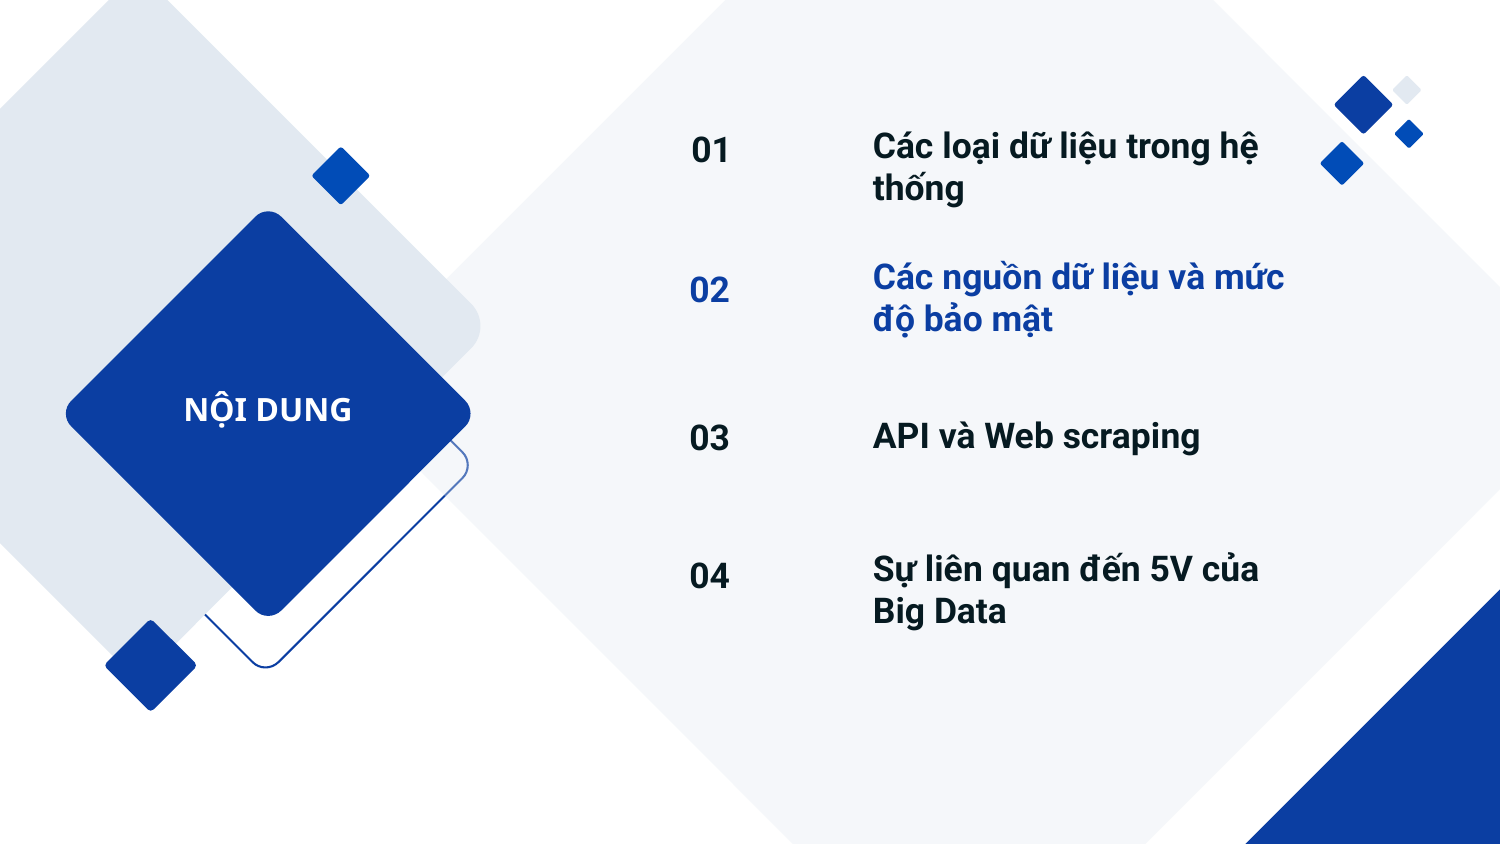

01

Các loại dữ liệu trong hệ thống

02
Các nguồn dữ liệu và mức độ bảo mật

NỘI DUNG
03
API và Web scraping
04
Sự liên quan đến 5V của Big Data